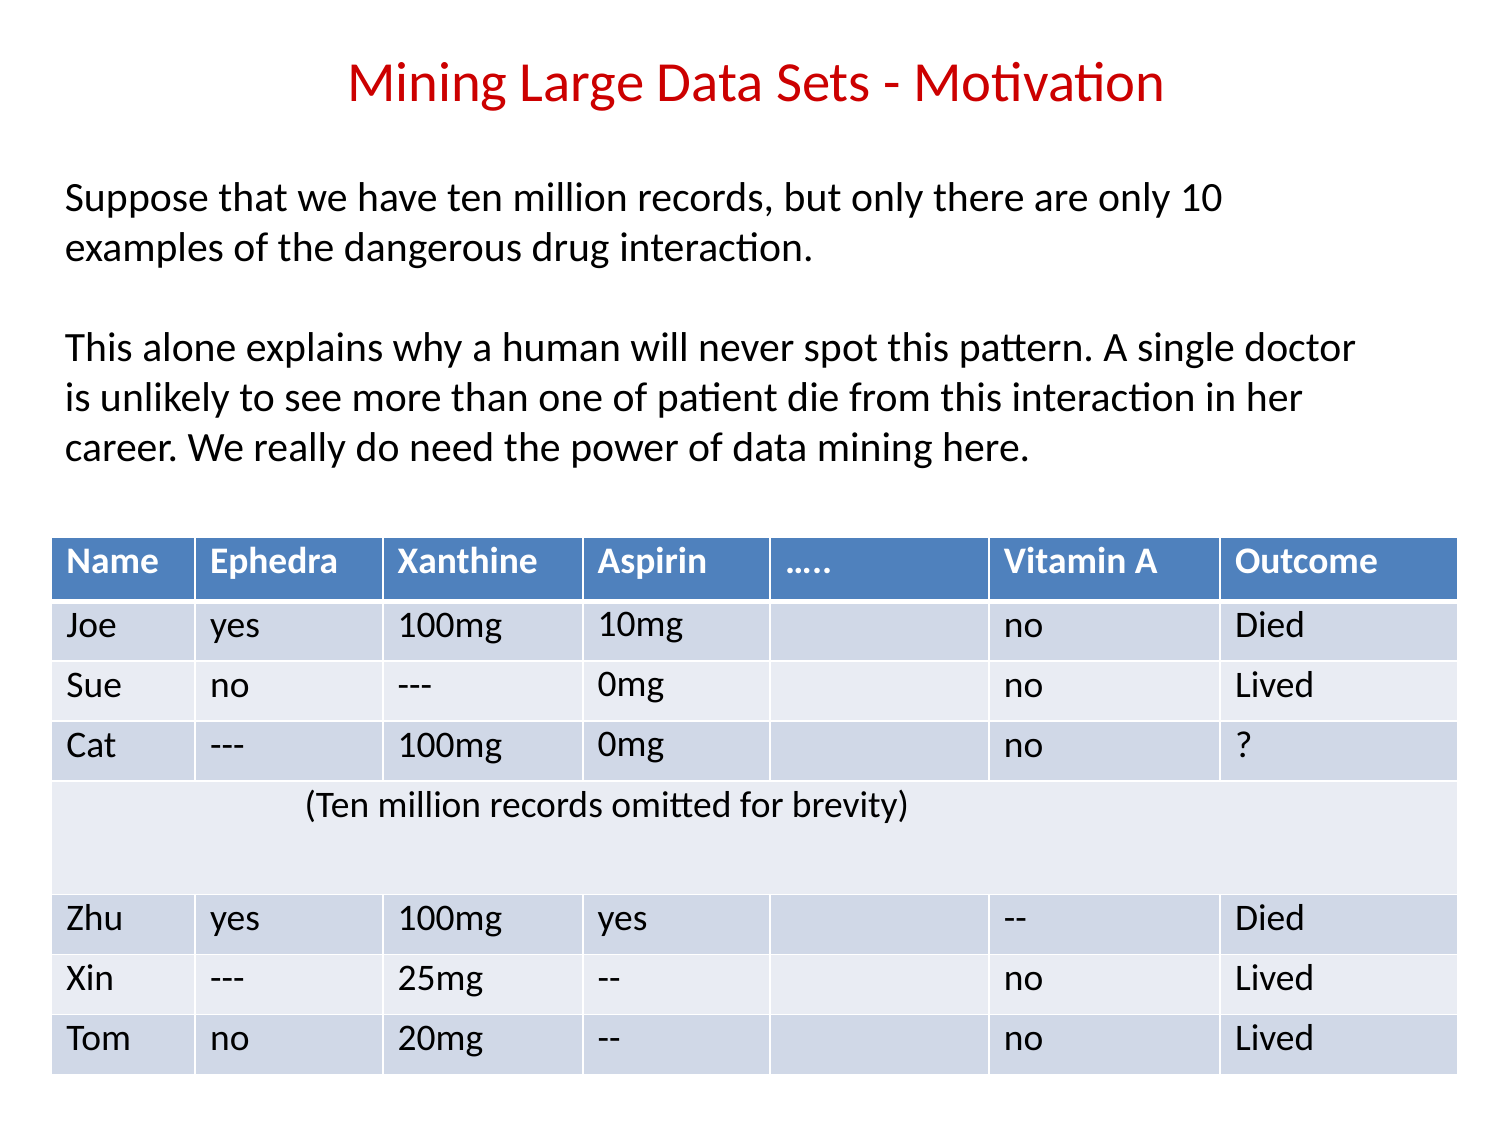

# Mining Large Data Sets - Motivation
Suppose that we have ten million records, but only there are only 10 examples of the dangerous drug interaction.

This alone explains why a human will never spot this pattern. A single doctor is unlikely to see more than one of patient die from this interaction in her career. We really do need the power of data mining here.

| Name | Ephedra | Xanthine | Aspirin | ….. | Vitamin A | Outcome |
| --- | --- | --- | --- | --- | --- | --- |
| Joe | yes | 100mg | 10mg |  | no | Died |
| Sue | no | --- | 0mg |  | no | Lived |
| Cat | --- | 100mg | 0mg |  | no | ? |
| (Ten million records omitted for brevity) |  |  |  |  |  |  |
| Zhu | yes | 100mg | yes |  | -- | Died |
| Xin | --- | 25mg | -- |  | no | Lived |
| Tom | no | 20mg | -- |  | no | Lived |